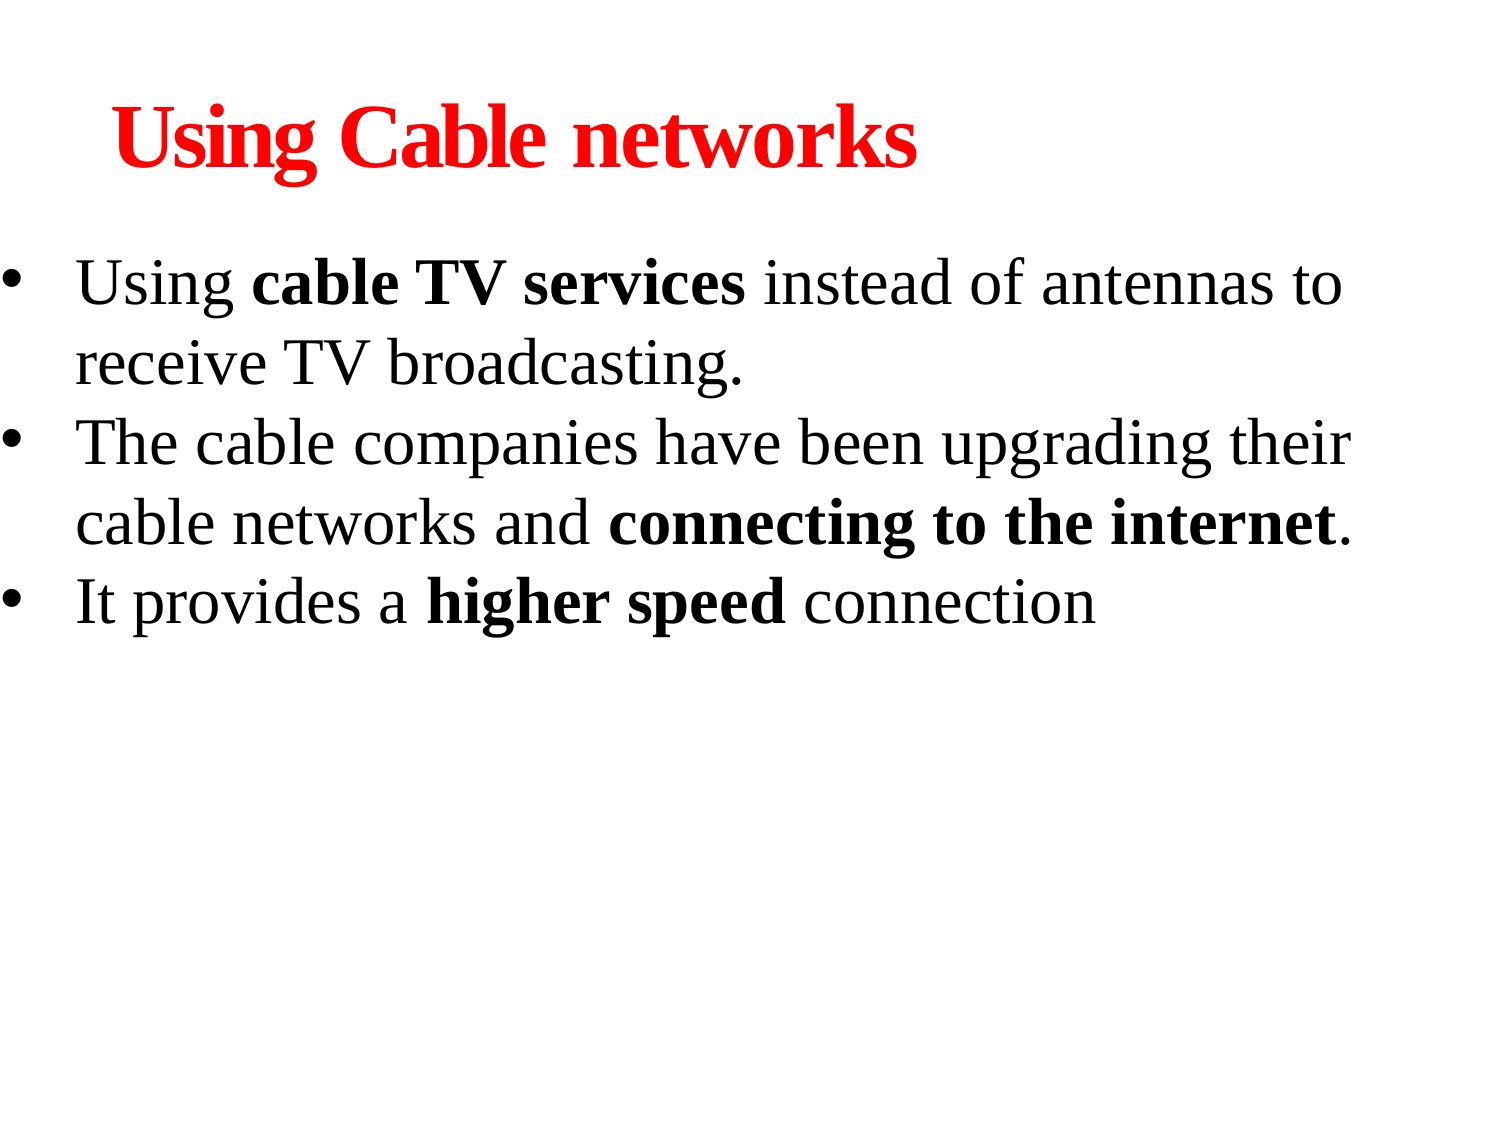

# Using Cable networks
Using cable TV services instead of antennas to receive TV broadcasting.
The cable companies have been upgrading their cable networks and connecting to the internet.
It provides a higher speed connection